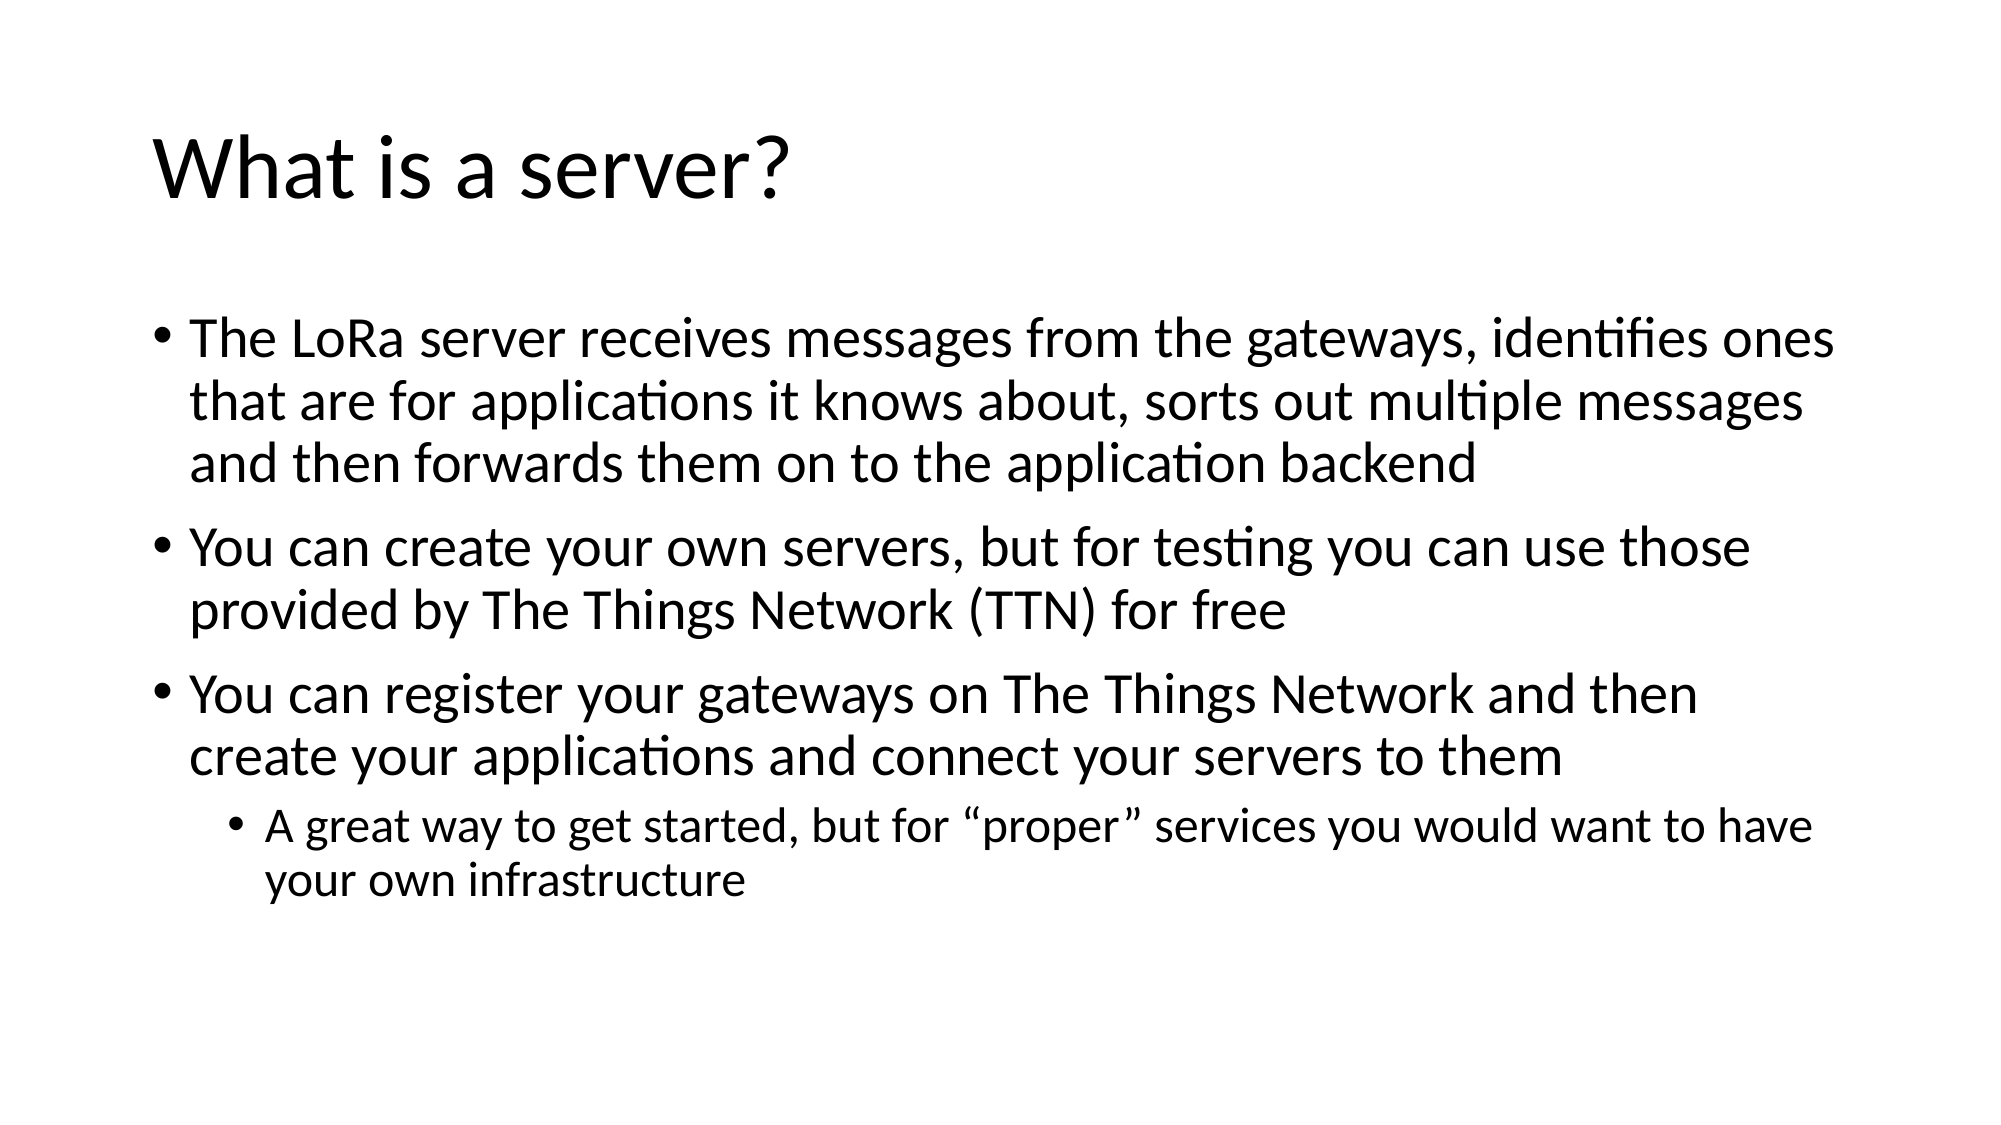

# What is a server?
The LoRa server receives messages from the gateways, identifies ones that are for applications it knows about, sorts out multiple messages and then forwards them on to the application backend
You can create your own servers, but for testing you can use those provided by The Things Network (TTN) for free
You can register your gateways on The Things Network and then create your applications and connect your servers to them
A great way to get started, but for “proper” services you would want to have your own infrastructure